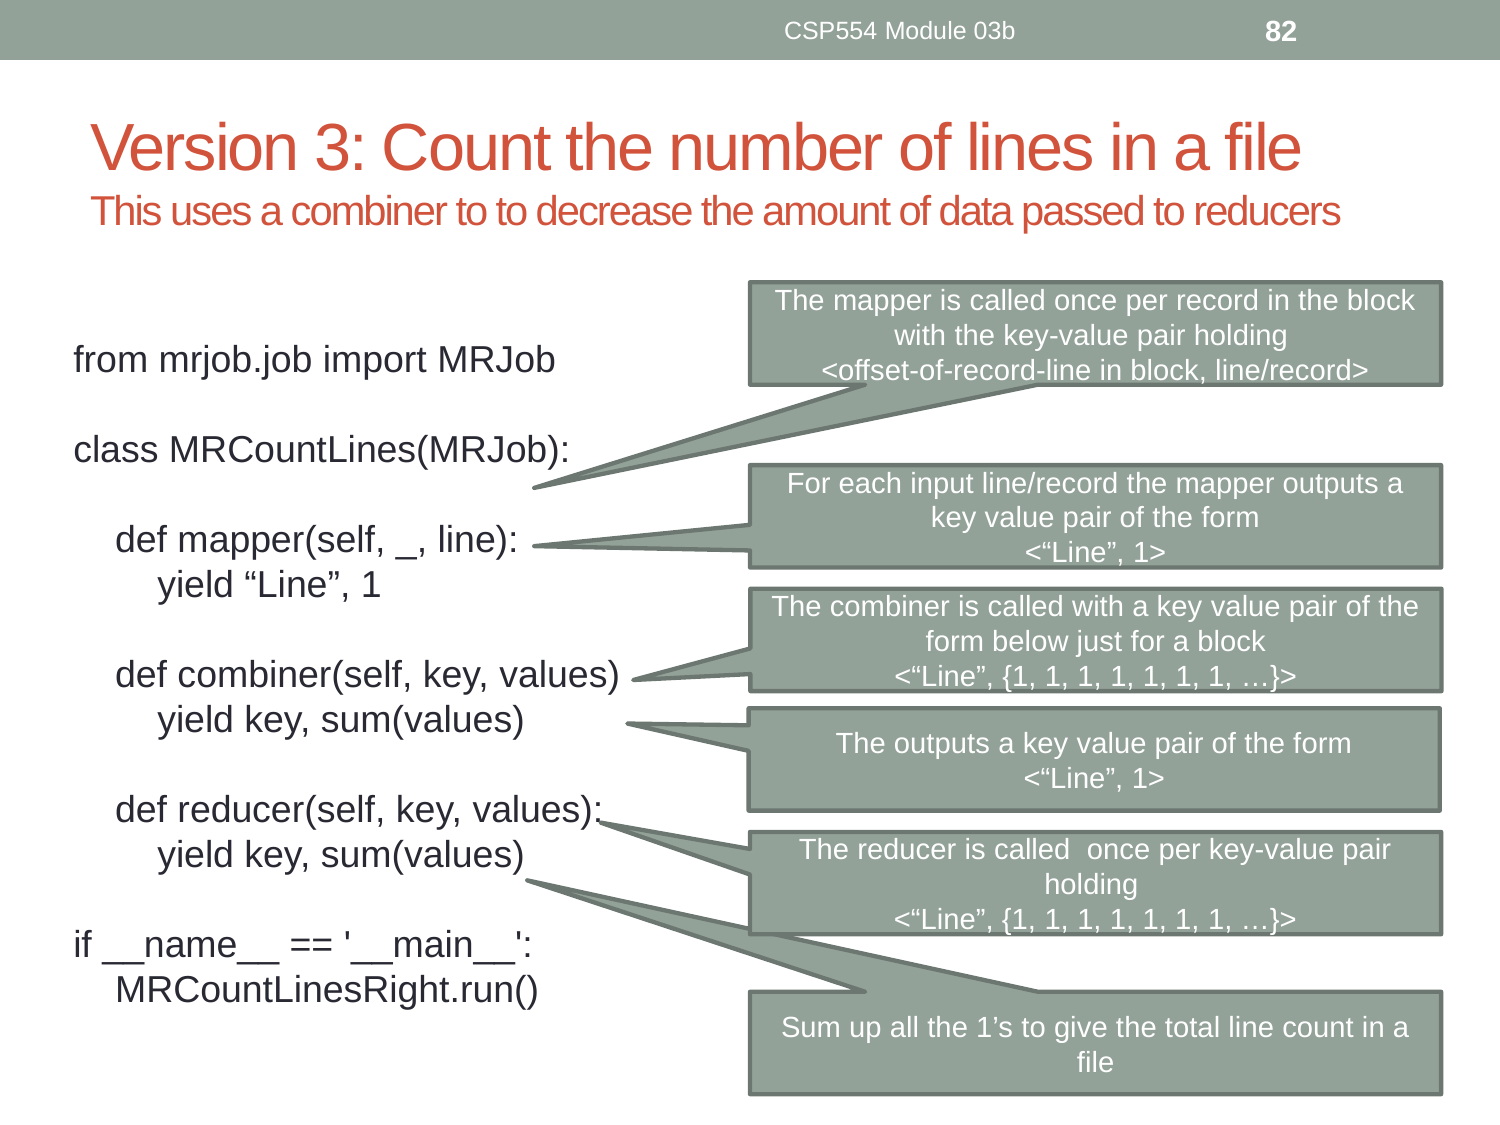

CSP554 Module 03b
82
# Version 3: Count the number of lines in a file This uses a combiner to to decrease the amount of data passed to reducers
The mapper is called once per record in the block with the key-value pair holding
<offset-of-record-line in block, line/record>
from mrjob.job import MRJob

class MRCountLines(MRJob):

    def mapper(self, _, line):
        yield “Line”, 1

    def combiner(self, key, values)
        yield key, sum(values)

    def reducer(self, key, values):
        yield key, sum(values)

if __name__ == '__main__':
    MRCountLinesRight.run()
For each input line/record the mapper outputs a key value pair of the form
<“Line”, 1>
The combiner is called with a key value pair of the form below just for a block
<“Line”, {1, 1, 1, 1, 1, 1, 1, …}>
The outputs a key value pair of the form
<“Line”, 1>
The reducer is called  once per key-value pair holding
<“Line”, {1, 1, 1, 1, 1, 1, 1, …}>
Sum up all the 1’s to give the total line count in a file